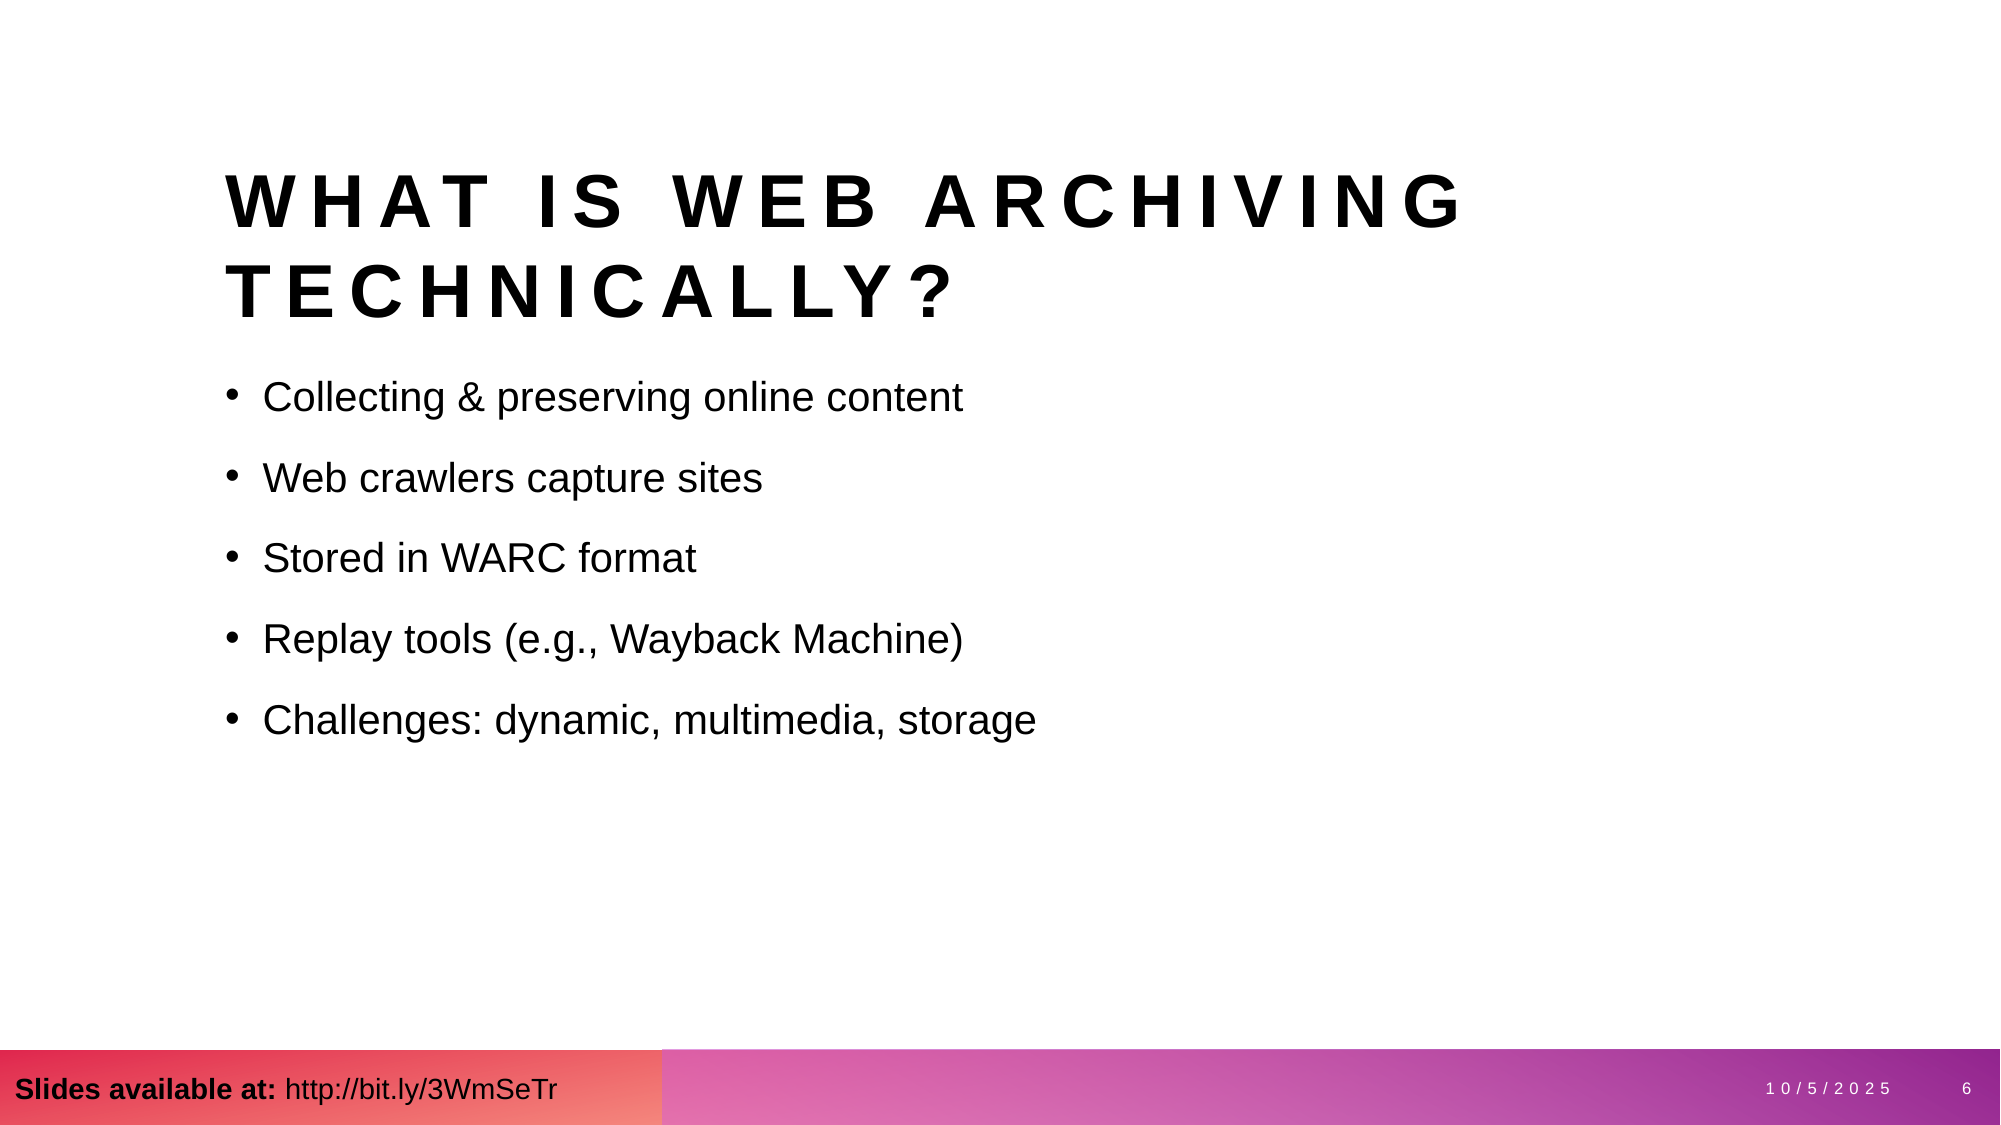

# What is web archiving technically?
Collecting & preserving online content
Web crawlers capture sites
Stored in WARC format
Replay tools (e.g., Wayback Machine)
Challenges: dynamic, multimedia, storage
Slides available at: http://bit.ly/3WmSeTr
6
10/5/2025